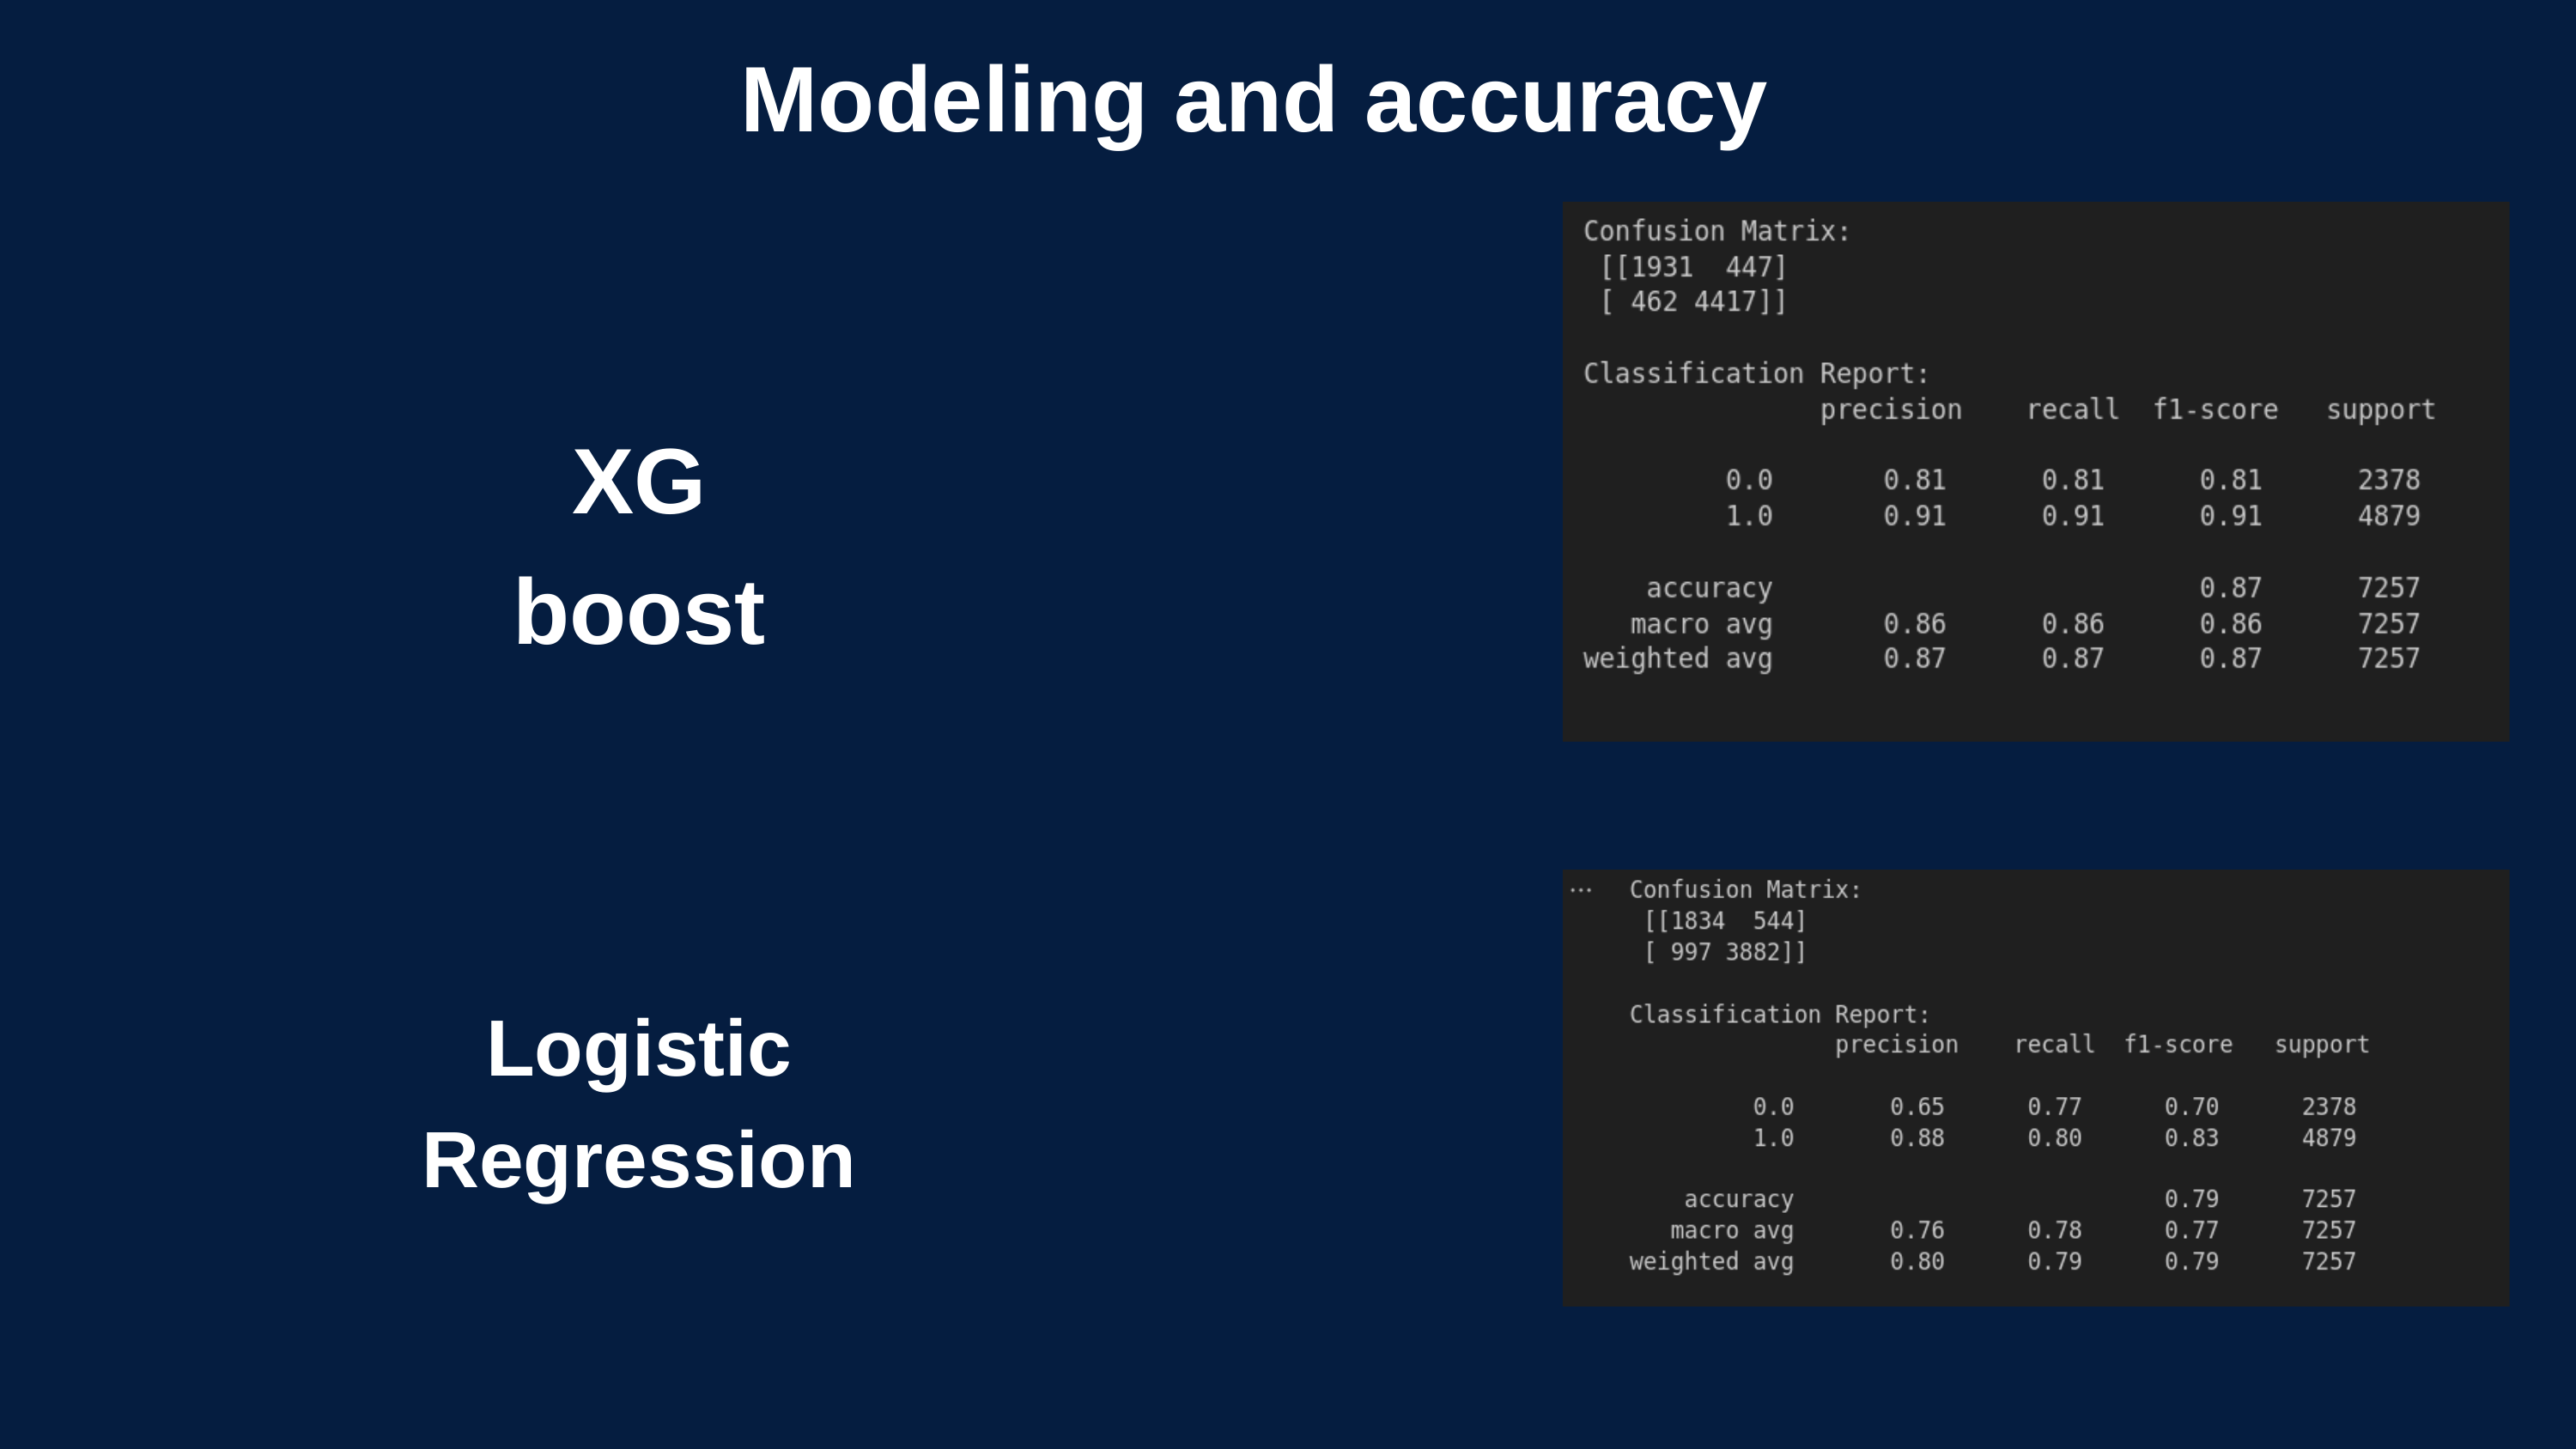

Modeling and accuracy

XG boost

Logistic Regression